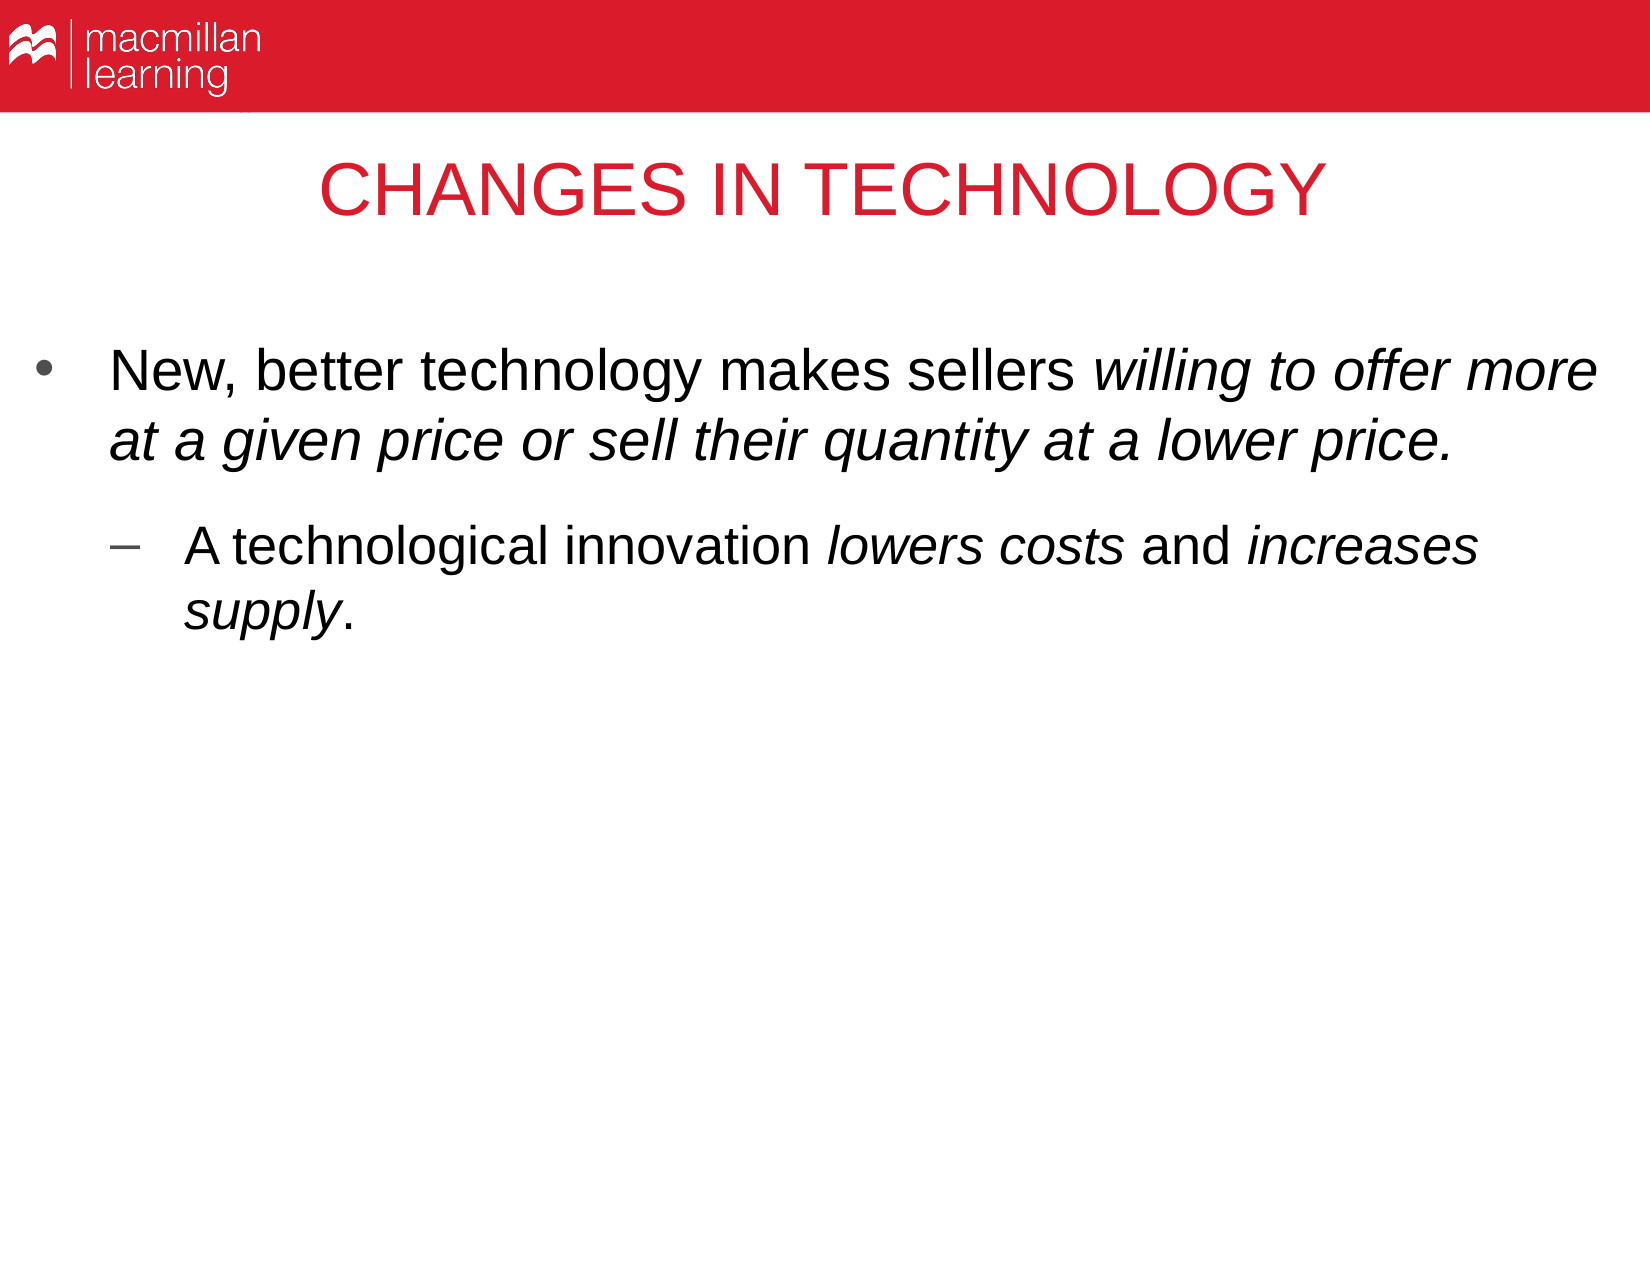

# CHANGES IN TECHNOLOGY
New, better technology makes sellers willing to offer more at a given price or sell their quantity at a lower price.
A technological innovation lowers costs and increases supply.